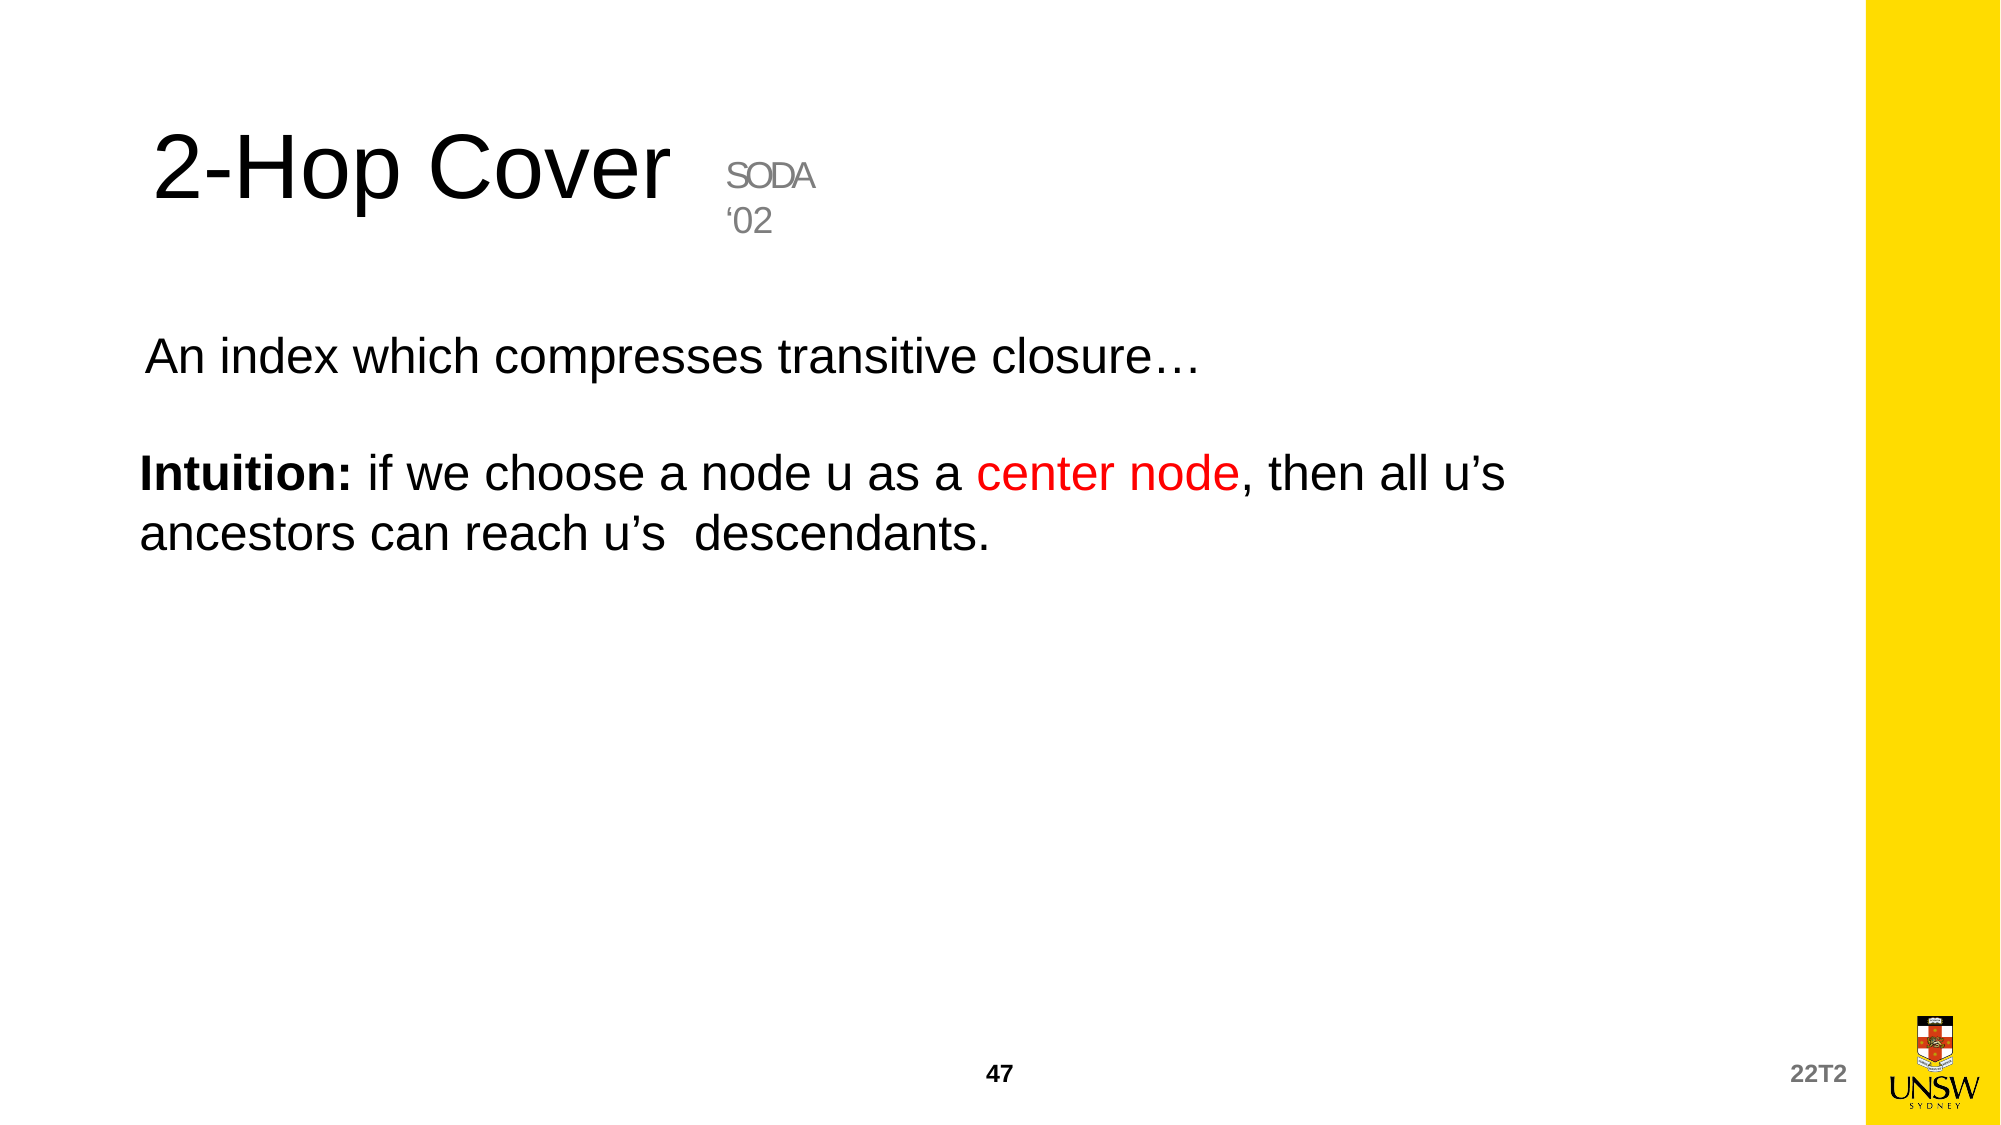

# 2-Hop Cover
SODA ‘02
An index which compresses transitive closure…
Intuition: if we choose a node u as a center node, then all u’s  ancestors can reach u’s  descendants.
47
22T2